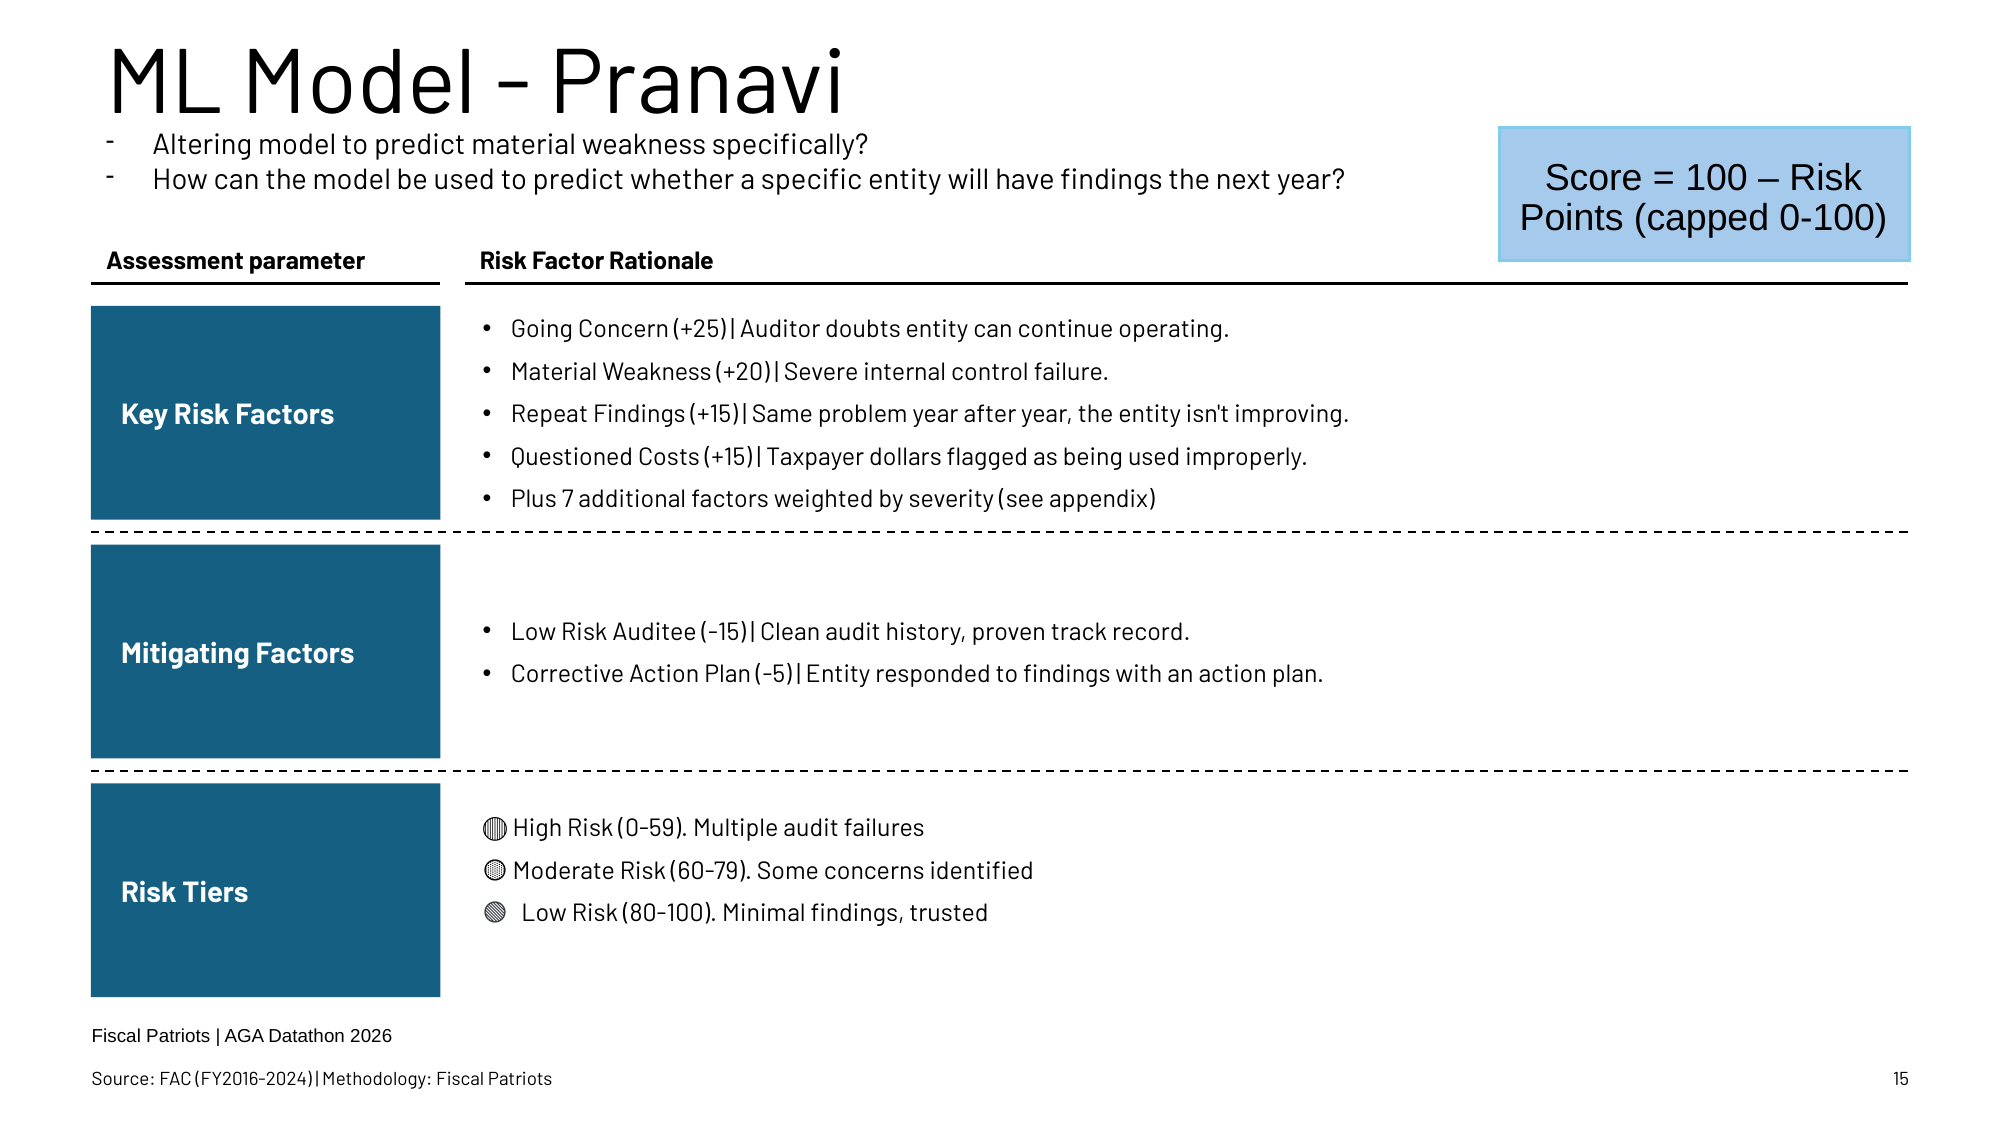

# ML Model - Pranavi
Altering model to predict material weakness specifically?
How can the model be used to predict whether a specific entity will have findings the next year?

Score = 100 – Risk Points (capped 0-100)

Assessment parameter
Risk Factor Rationale
Key Risk Factors
Going Concern (+25) | Auditor doubts entity can continue operating.
Material Weakness (+20) | Severe internal control failure.
Repeat Findings (+15) | Same problem year after year, the entity isn't improving.
Questioned Costs (+15) | Taxpayer dollars flagged as being used improperly.
Plus 7 additional factors weighted by severity (see appendix)
Mitigating Factors
Low Risk Auditee (-15) | Clean audit history, proven track record.
Corrective Action Plan (-5) | Entity responded to findings with an action plan.
Risk Tiers
🔴 High Risk (0-59). Multiple audit failures
🟡 Moderate Risk (60-79). Some concerns identified
🟢 Low Risk (80-100). Minimal findings, trusted

Fiscal Patriots | AGA Datathon 2026
Source: FAC (FY2016-2024) | Methodology: Fiscal Patriots